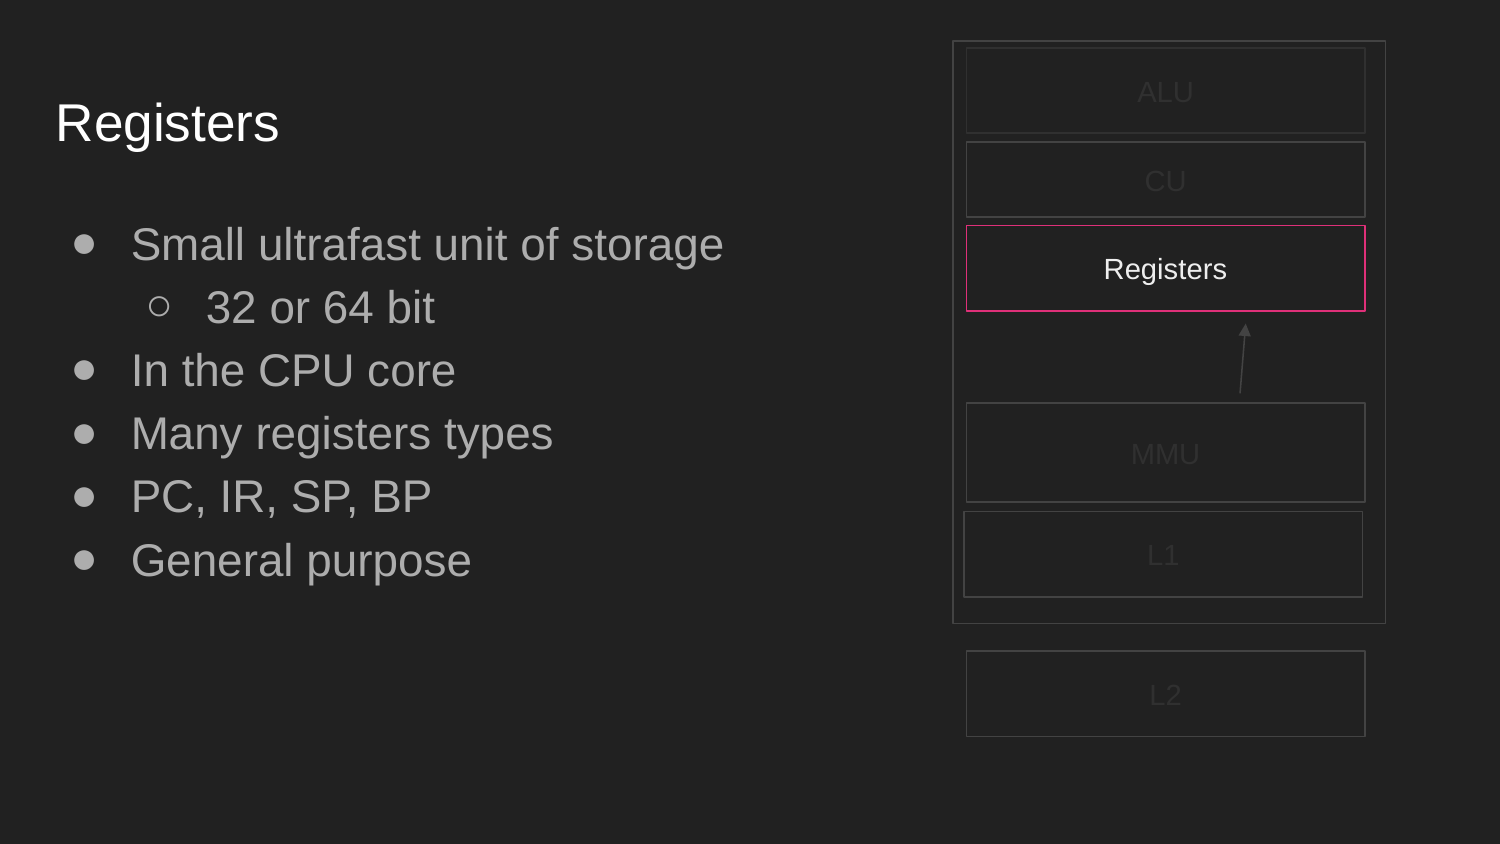

ALU
# Registers
CU
Small ultrafast unit of storage
32 or 64 bit
In the CPU core
Many registers types
PC, IR, SP, BP
General purpose
Registers
MMU
L1
L2